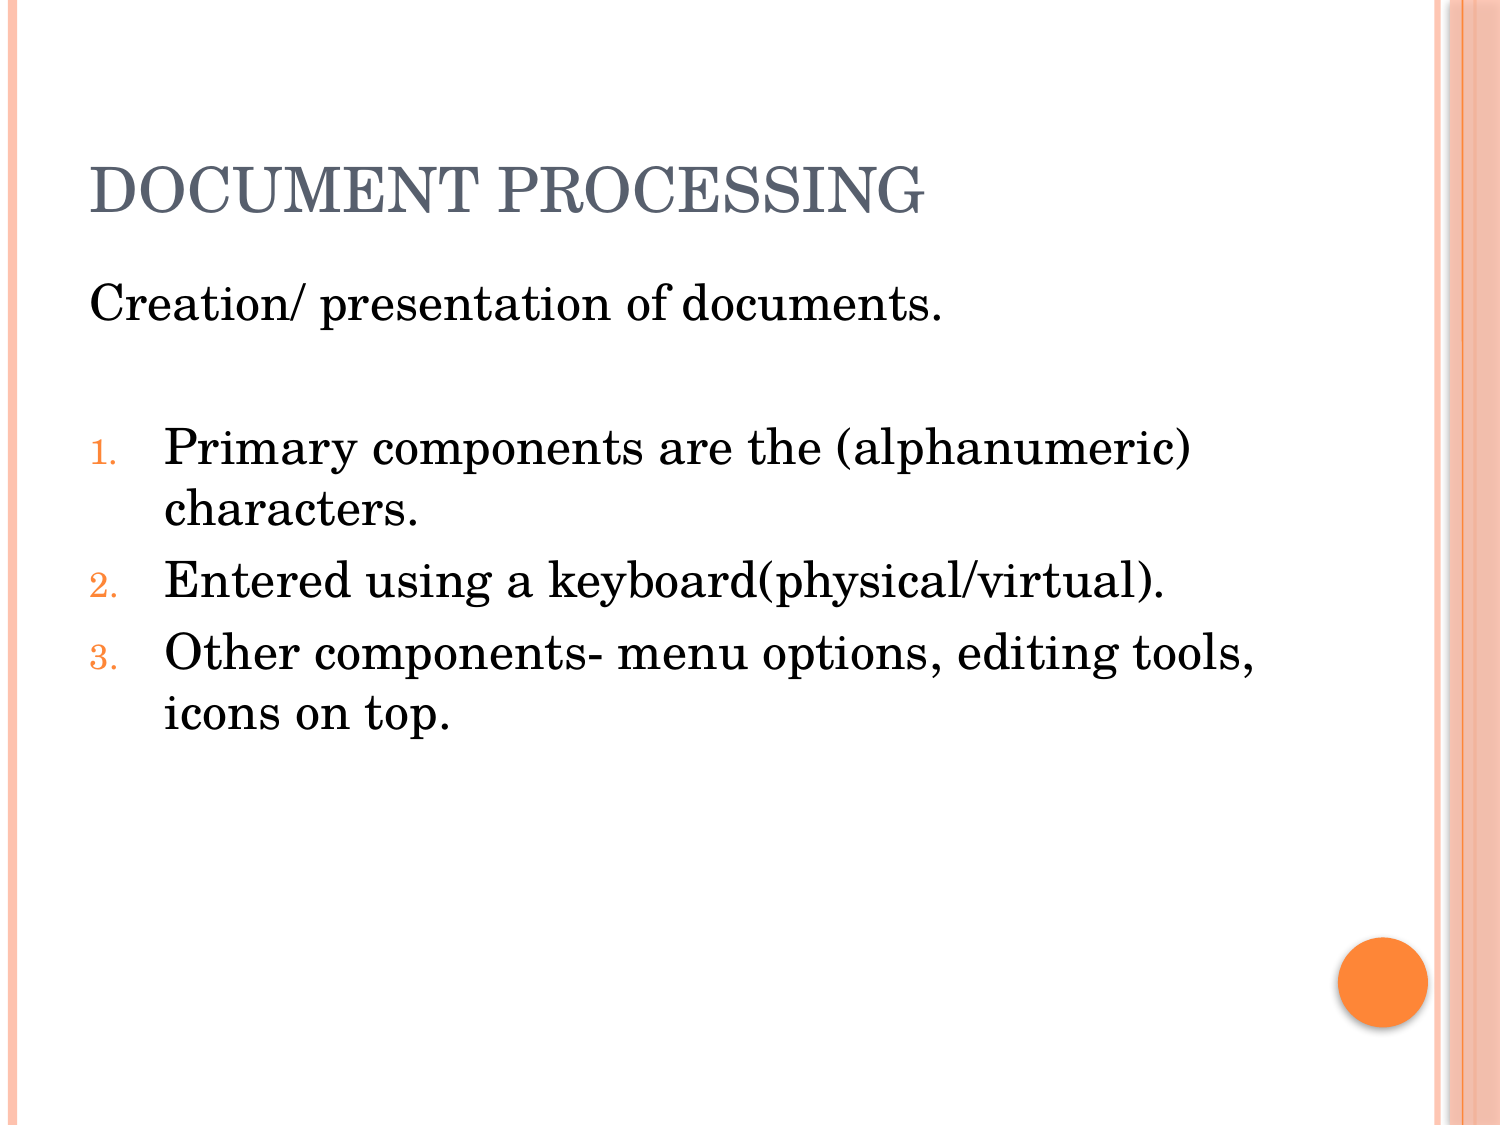

# Document processing
Creation/ presentation of documents.

Primary components are the (alphanumeric) characters.
Entered using a keyboard(physical/virtual).
Other components- menu options, editing tools, icons on top.